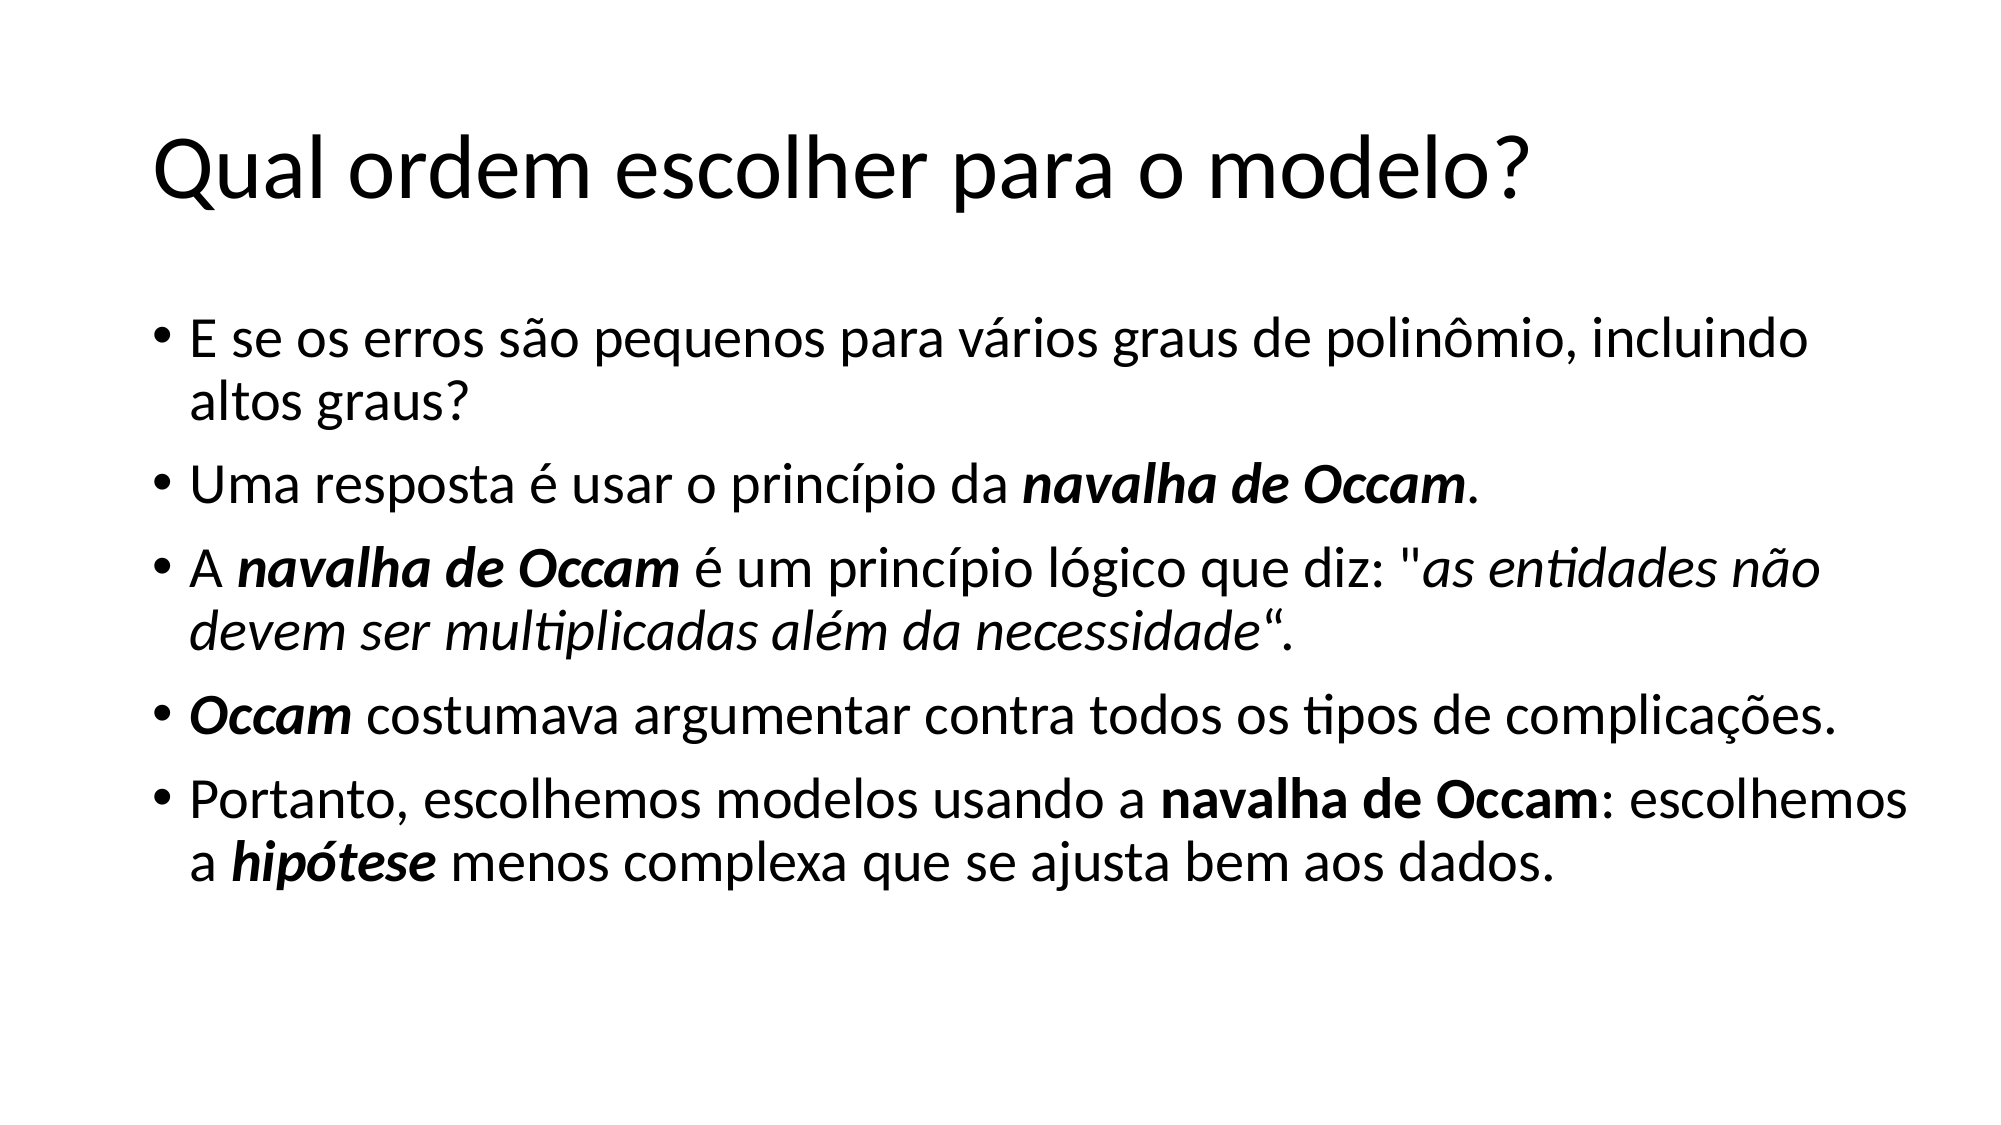

# Qual ordem escolher para o modelo?
E se os erros são pequenos para vários graus de polinômio, incluindo altos graus?
Uma resposta é usar o princípio da navalha de Occam.
A navalha de Occam é um princípio lógico que diz: "as entidades não devem ser multiplicadas além da necessidade“.
Occam costumava argumentar contra todos os tipos de complicações.
Portanto, escolhemos modelos usando a navalha de Occam: escolhemos a hipótese menos complexa que se ajusta bem aos dados.